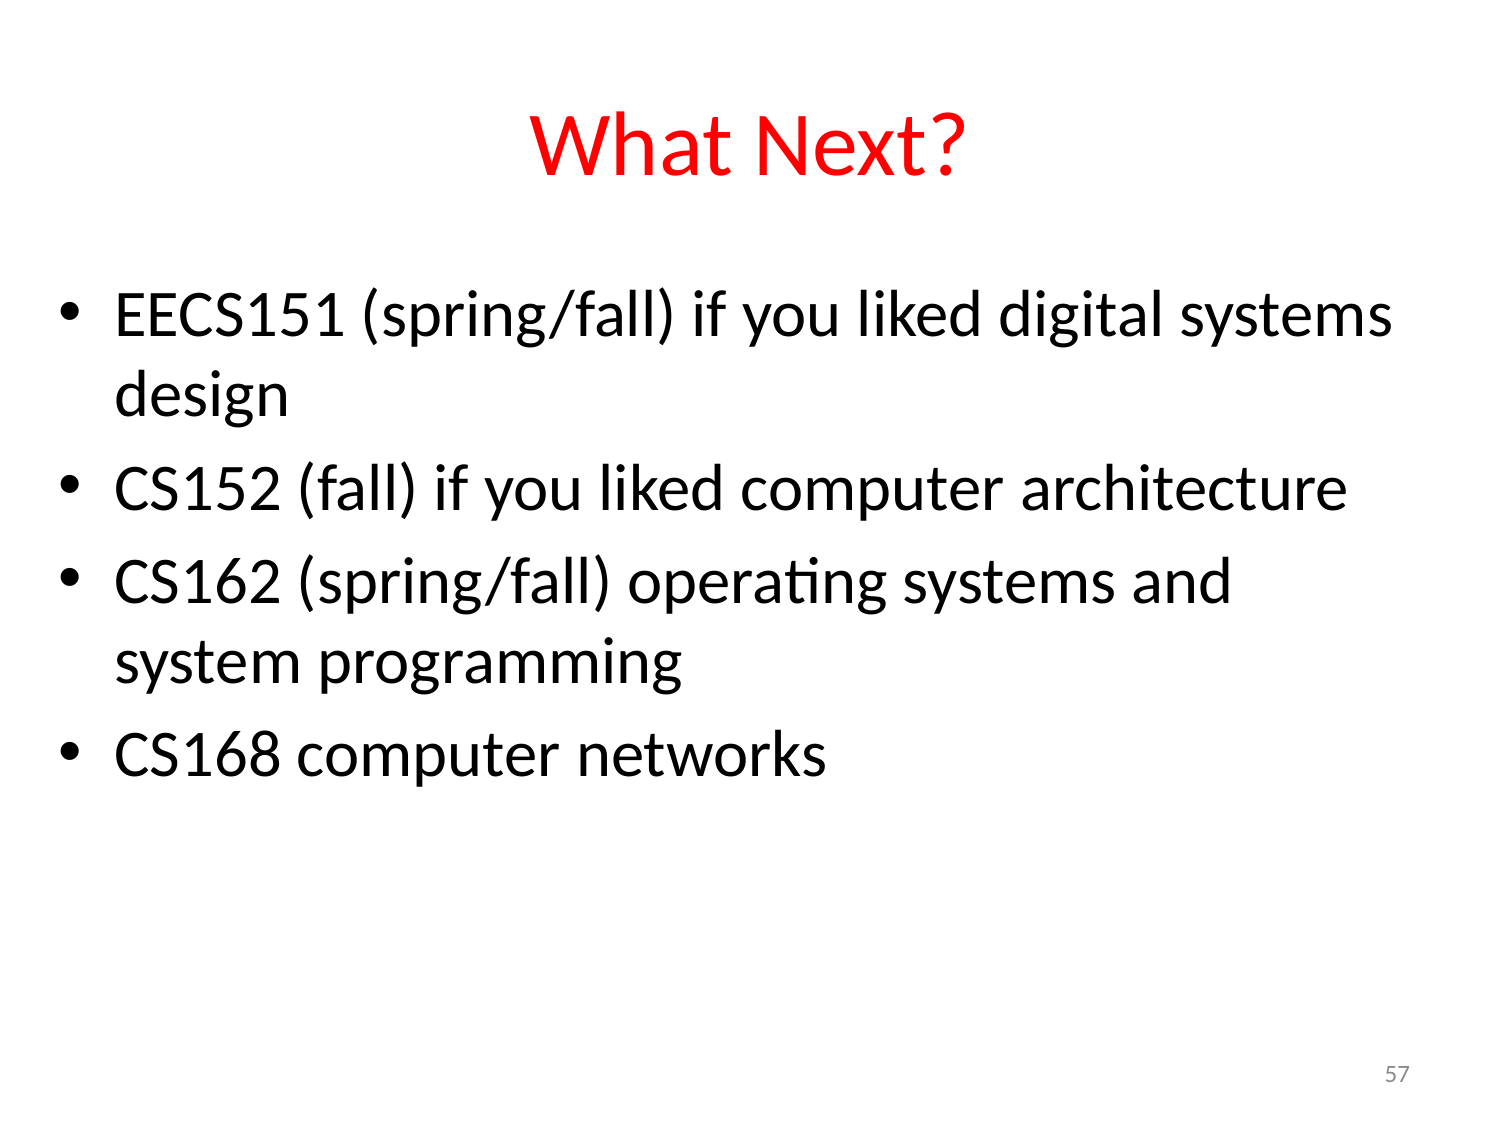

# What Next?
EECS151 (spring/fall) if you liked digital systems design
CS152 (fall) if you liked computer architecture
CS162 (spring/fall) operating systems and system programming
CS168 computer networks

57